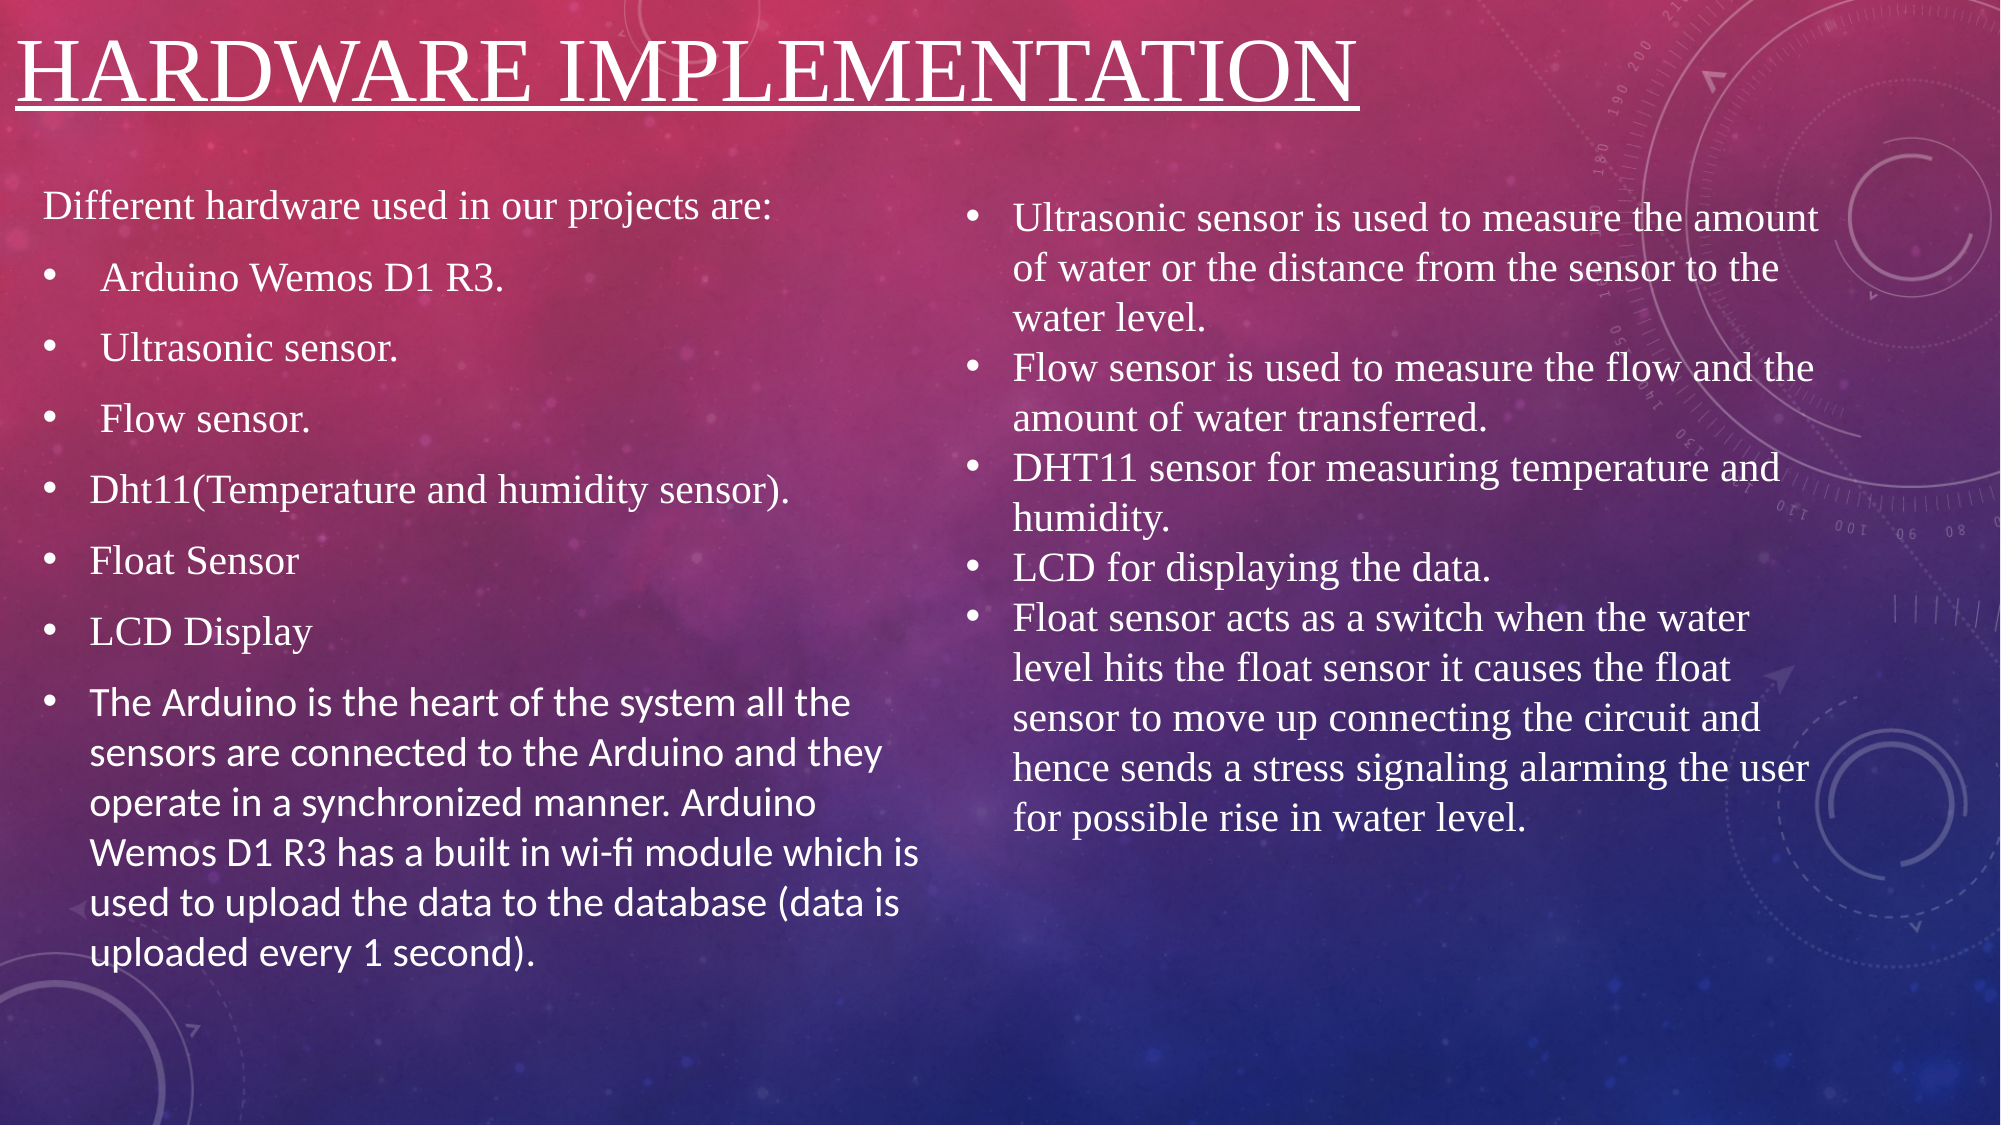

# Hardware implementation
Different hardware used in our projects are:
 Arduino Wemos D1 R3.
 Ultrasonic sensor.
 Flow sensor.
Dht11(Temperature and humidity sensor).
Float Sensor
LCD Display
The Arduino is the heart of the system all the sensors are connected to the Arduino and they operate in a synchronized manner. Arduino Wemos D1 R3 has a built in wi-fi module which is used to upload the data to the database (data is uploaded every 1 second).

Ultrasonic sensor is used to measure the amount of water or the distance from the sensor to the water level.
Flow sensor is used to measure the flow and the amount of water transferred.
DHT11 sensor for measuring temperature and humidity.
LCD for displaying the data.
Float sensor acts as a switch when the water level hits the float sensor it causes the float sensor to move up connecting the circuit and hence sends a stress signaling alarming the user for possible rise in water level.